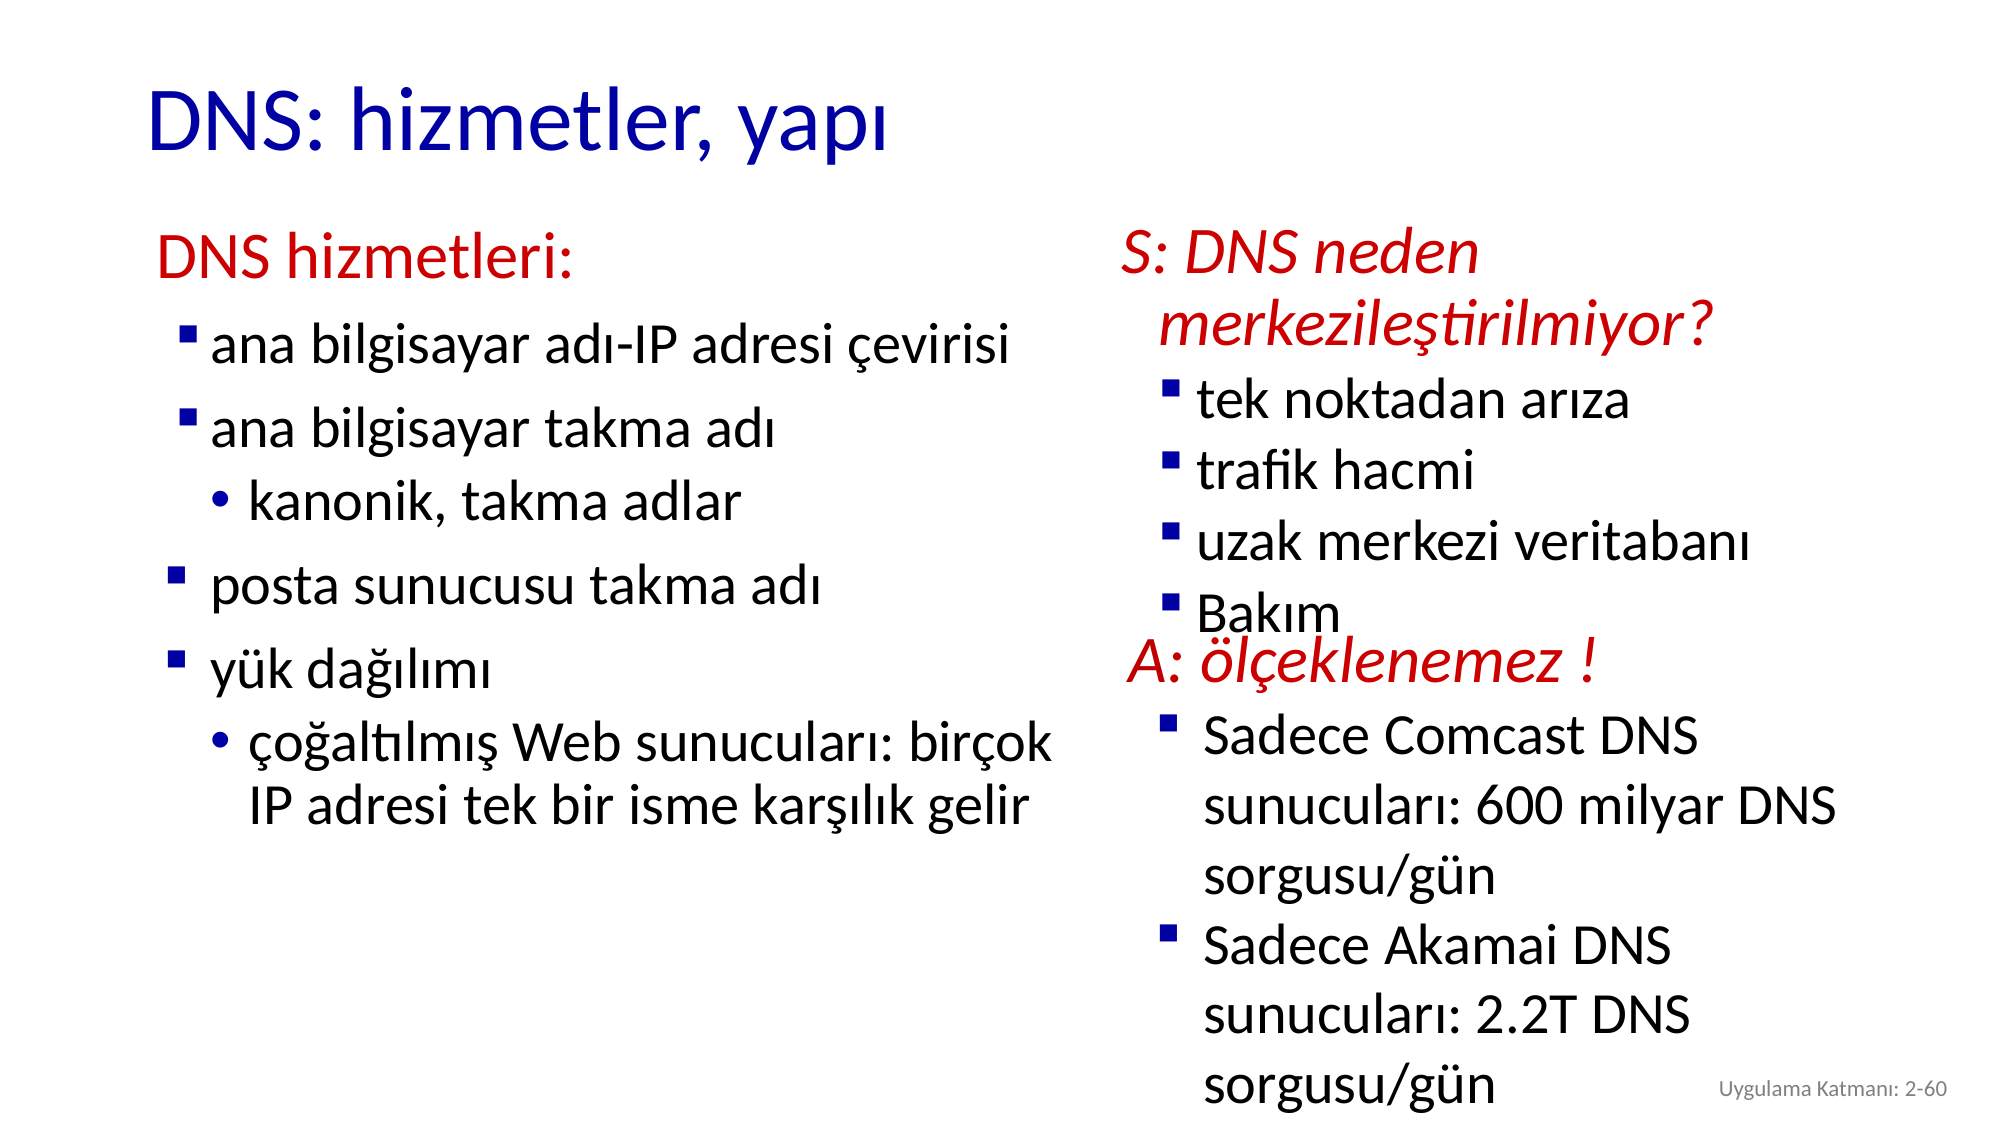

# DNS: hizmetler, yapı
S: DNS neden merkezileştirilmiyor?
tek noktadan arıza
trafik hacmi
uzak merkezi veritabanı
Bakım

DNS hizmetleri:
ana bilgisayar adı-IP adresi çevirisi
ana bilgisayar takma adı
kanonik, takma adlar
posta sunucusu takma adı
yük dağılımı
çoğaltılmış Web sunucuları: birçok IP adresi tek bir isme karşılık gelir

A: ölçeklenemez !
Sadece Comcast DNS sunucuları: 600 milyar DNS sorgusu/gün
Sadece Akamai DNS sunucuları: 2.2T DNS sorgusu/gün
Uygulama Katmanı: 2-60